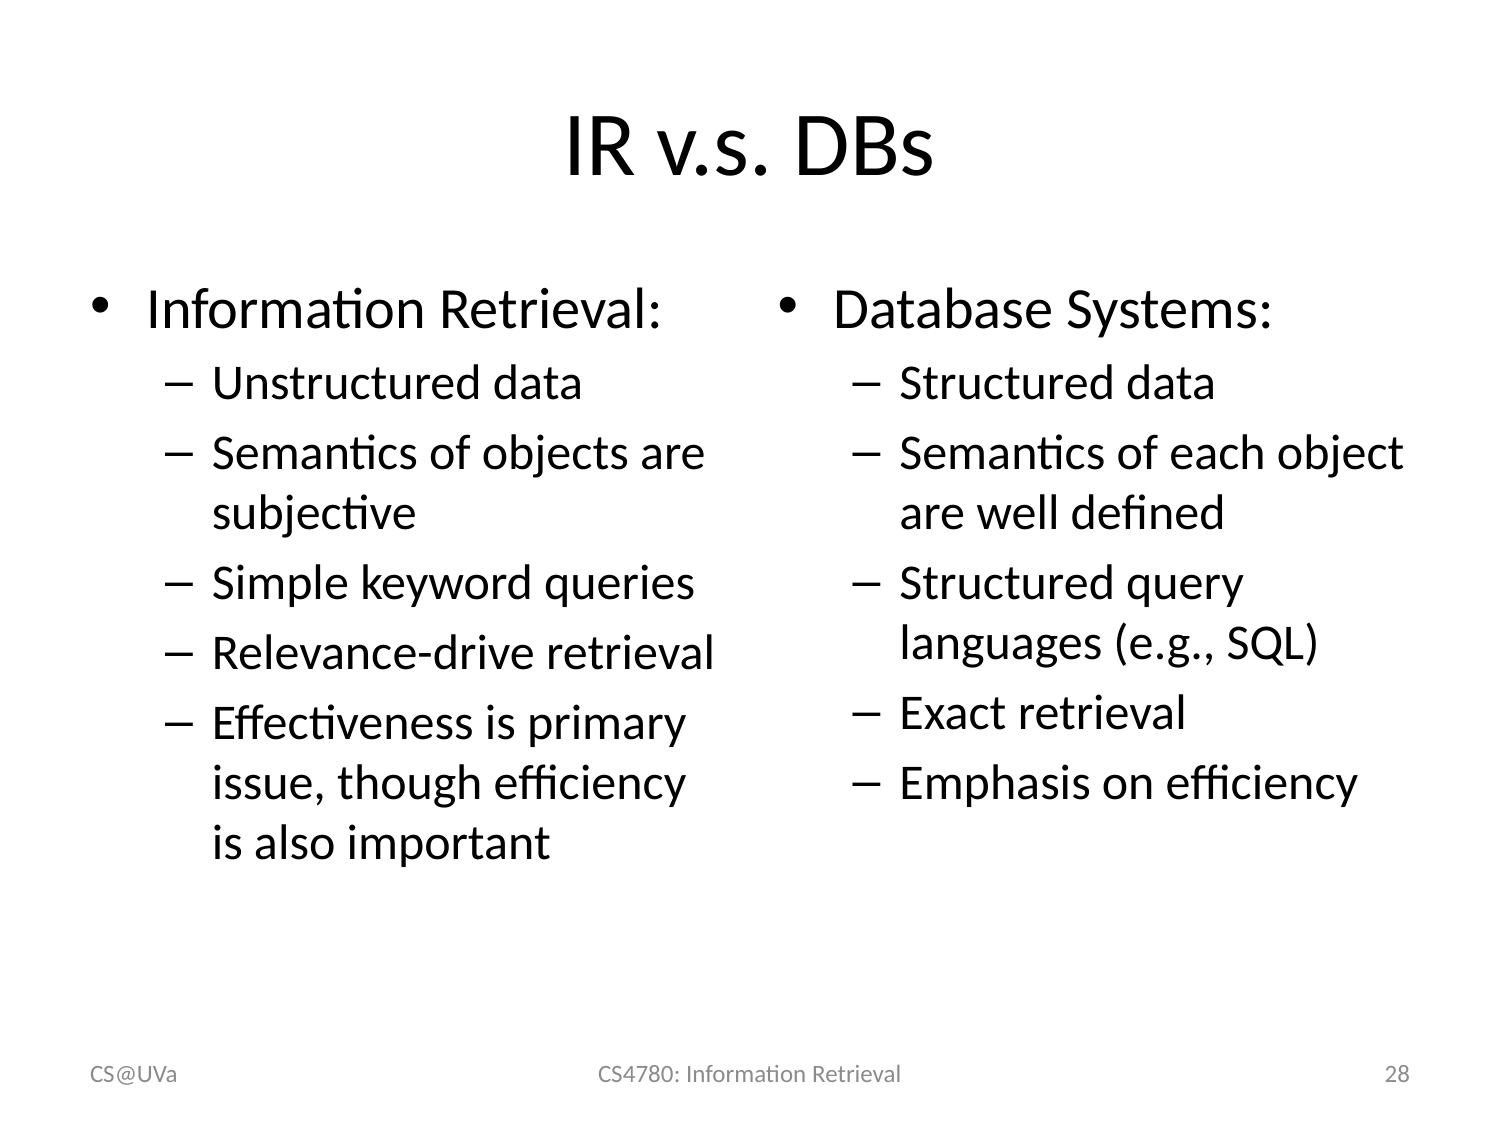

# IR v.s. DBs
Information Retrieval:
Unstructured data
Semantics of objects are subjective
Simple keyword queries
Relevance-drive retrieval
Effectiveness is primary issue, though efficiency is also important

Database Systems:
Structured data
Semantics of each object are well defined
Structured query languages (e.g., SQL)
Exact retrieval
Emphasis on efficiency

CS@UVa
CS4780: Information Retrieval
28